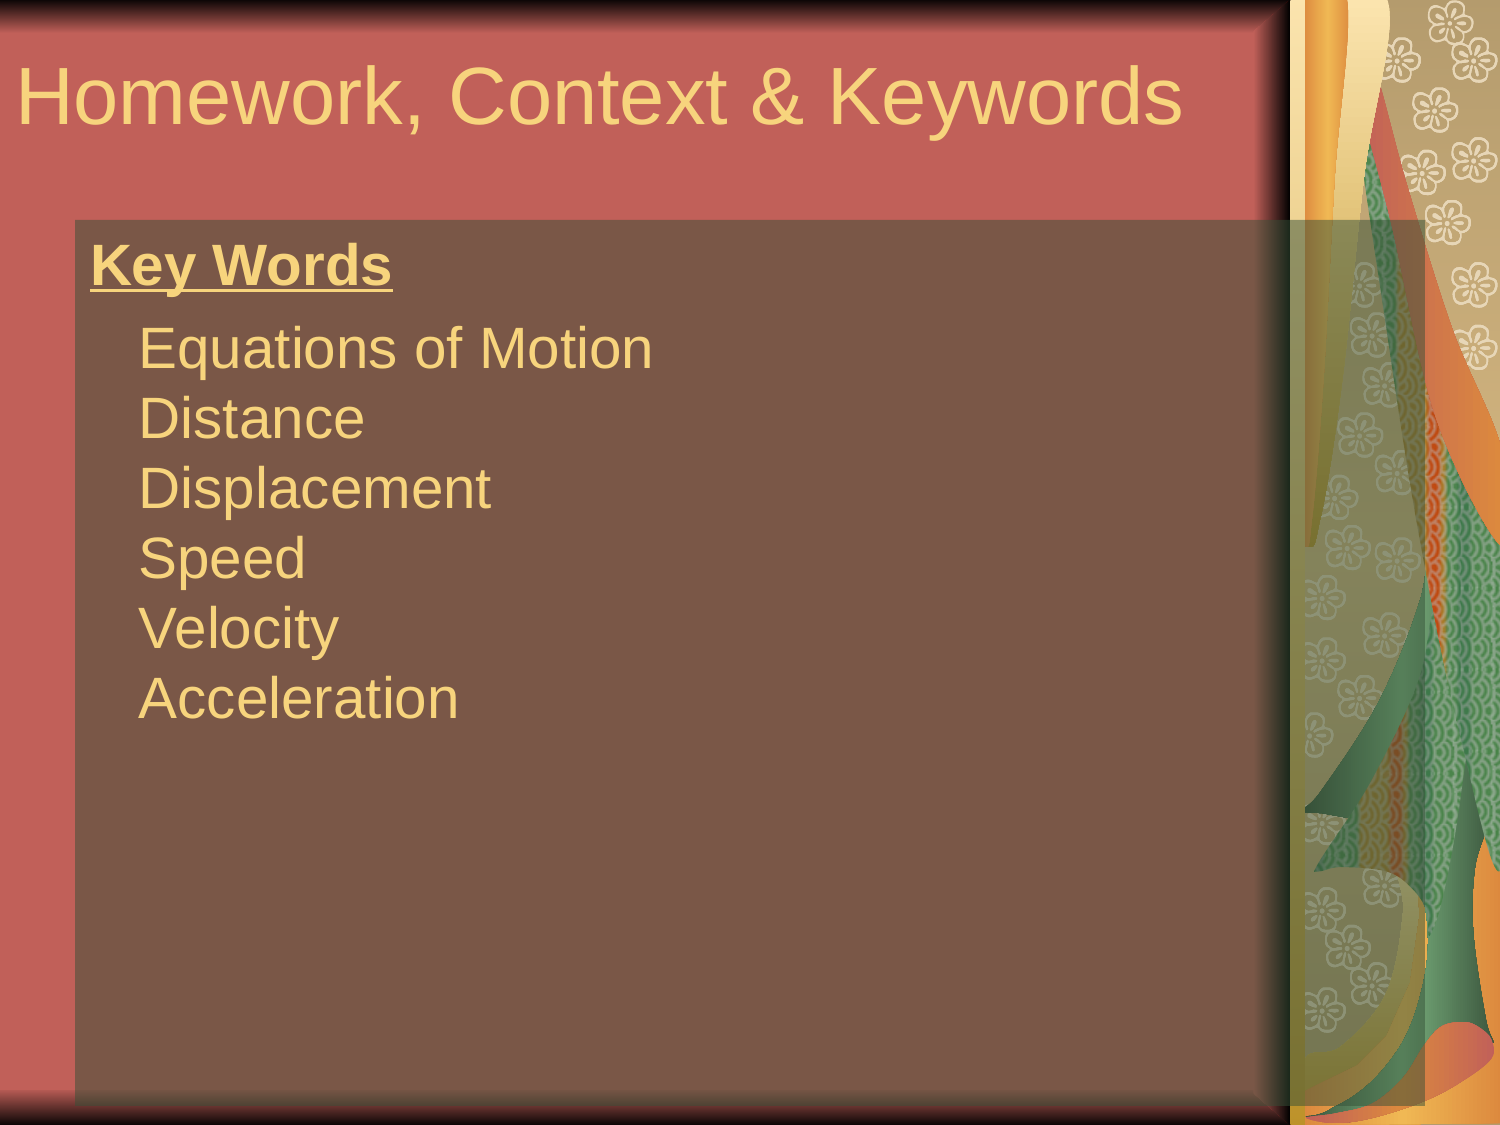

# Homework, Context & Keywords
Key Words

Equations of Motion
Distance
Displacement
Speed
Velocity
Acceleration